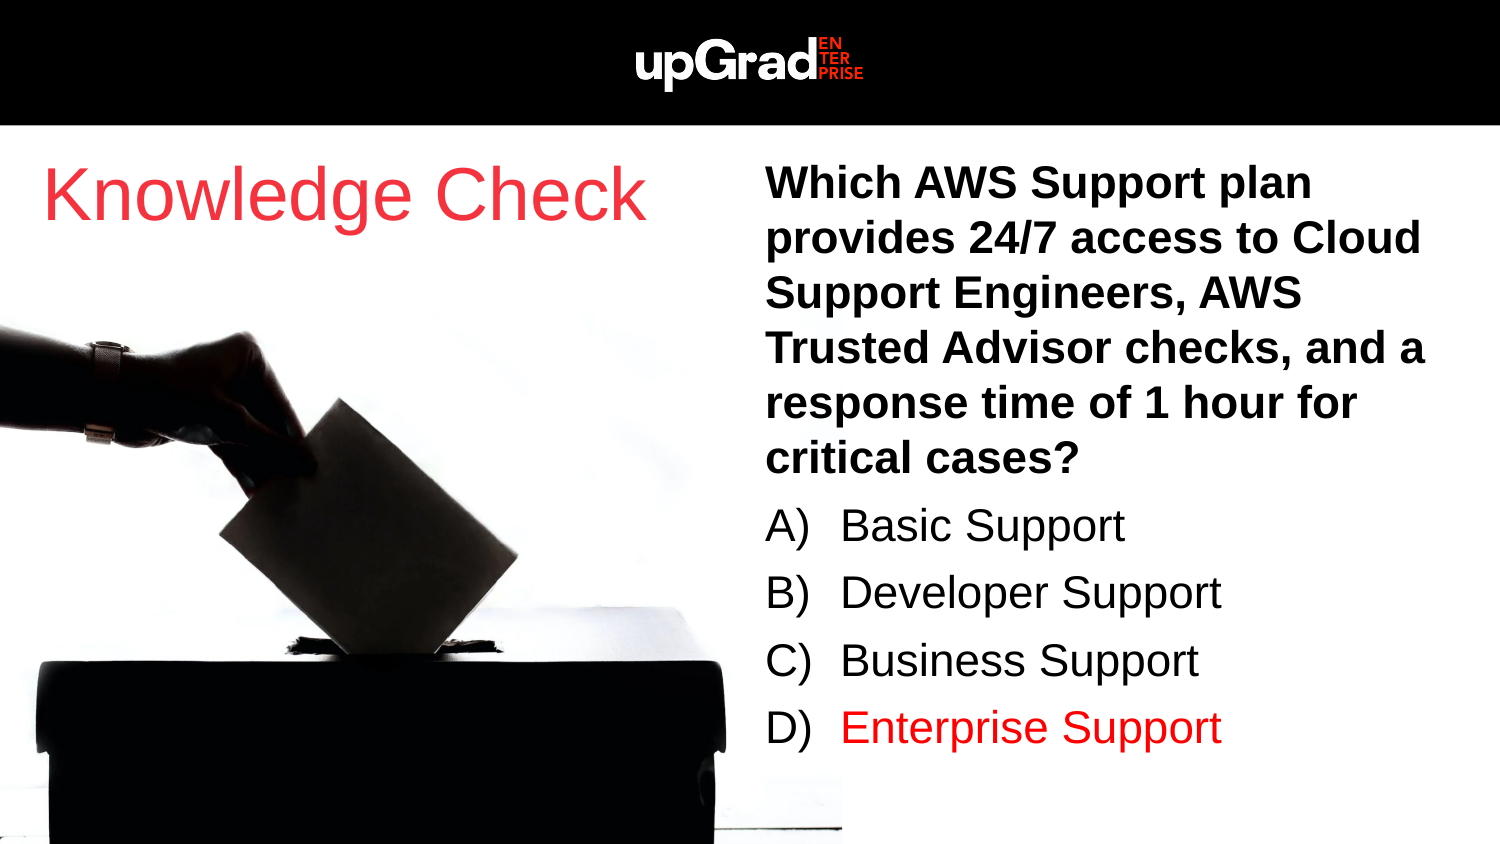

Knowledge Check
Which AWS Support plan provides 24/7 access to Cloud Support Engineers, AWS Trusted Advisor checks, and a response time of 1 hour for critical cases?
Basic Support
Developer Support
Business Support
Enterprise Support